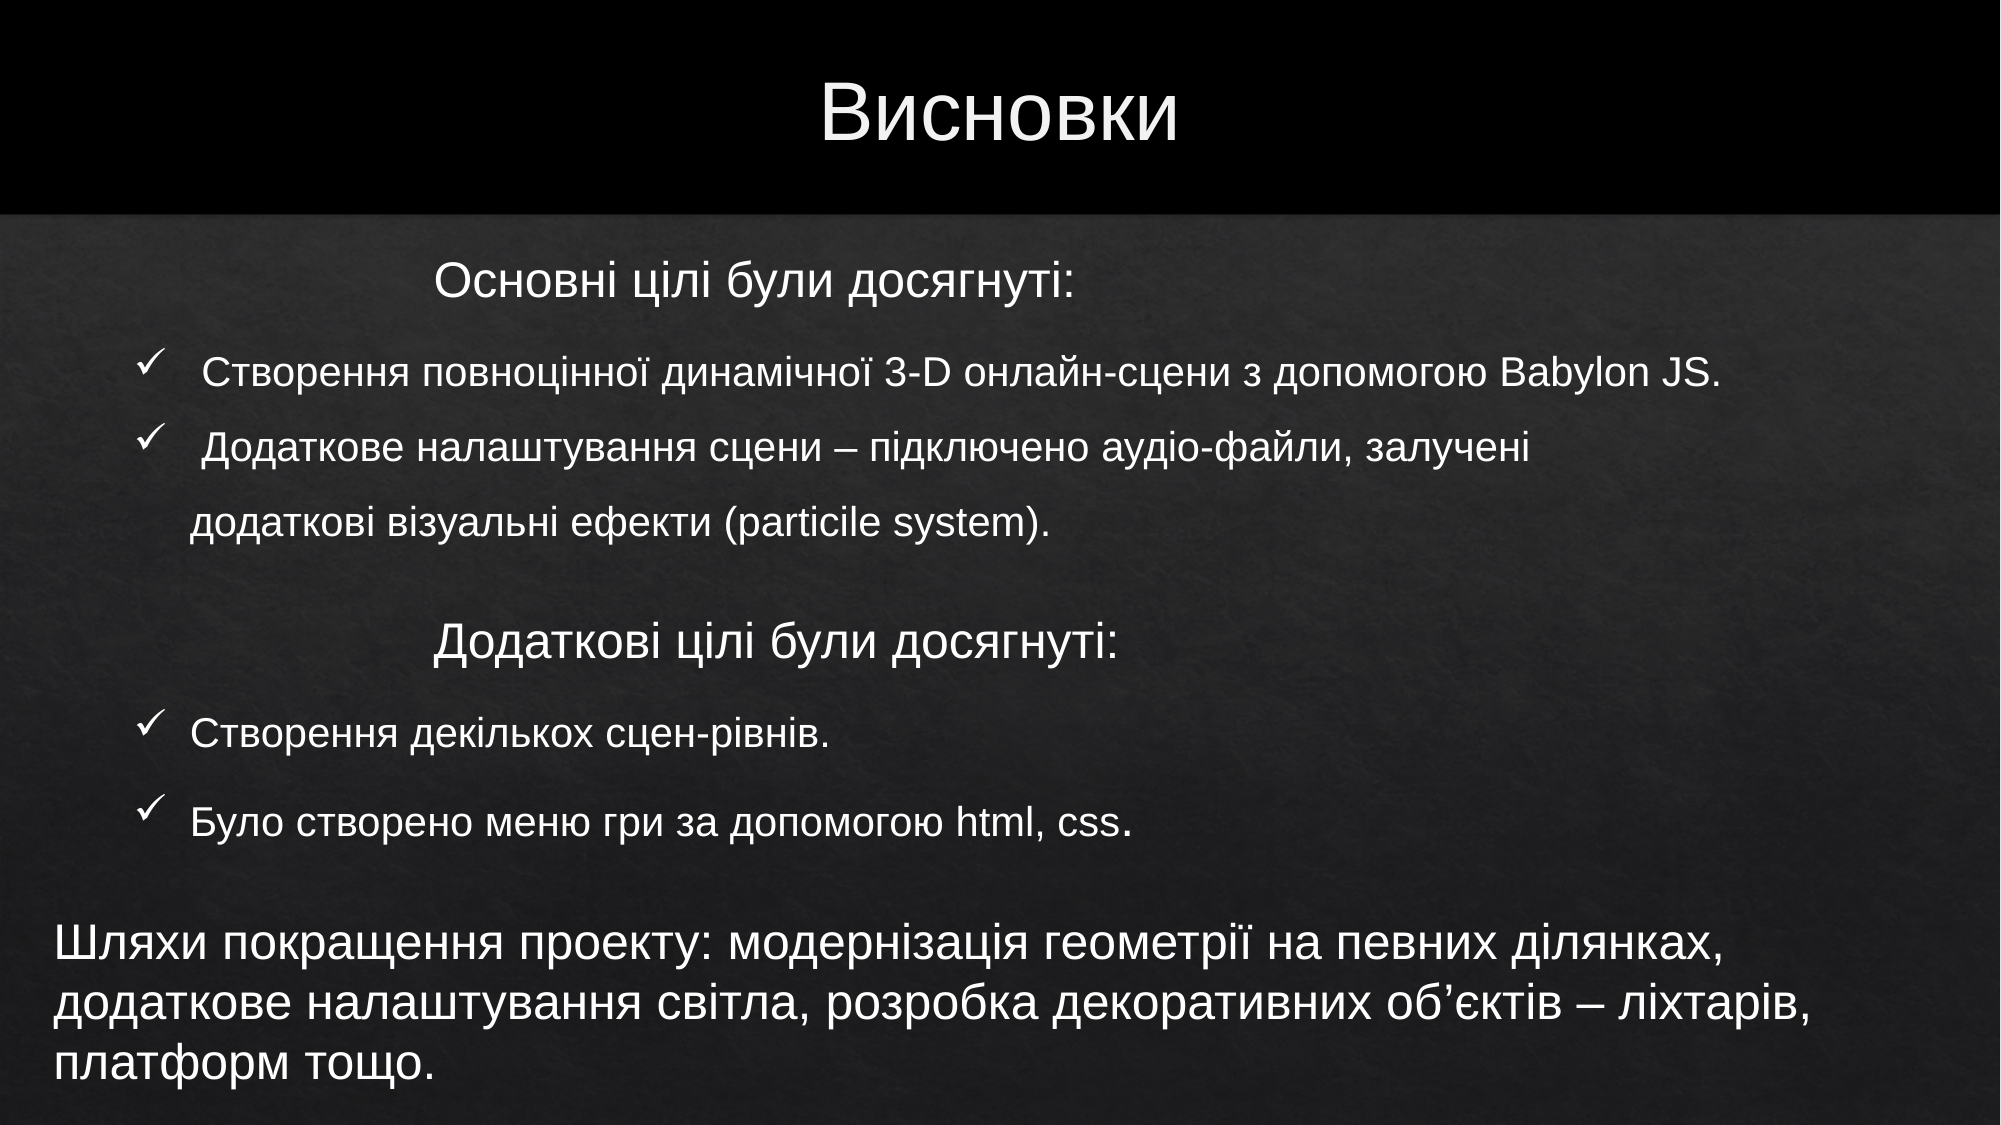

# Висновки
		Основні цілі були досягнуті:
 Cтворення повноцінної динамічної 3-D онлайн-сцени з допомогою Babylon JS.
 Додаткове налаштування сцени – підключено аудіо-файли, залучені додаткові візуальні ефекти (particile system).

		Додаткові цілі були досягнуті:
Створення декількох сцен-рівнів.
Було створено меню гри за допомогою html, css.
Шляхи покращення проекту: модернізація геометрії на певних ділянках, додаткове налаштування світла, розробка декоративних об’єктів – ліхтарів, платформ тощо.